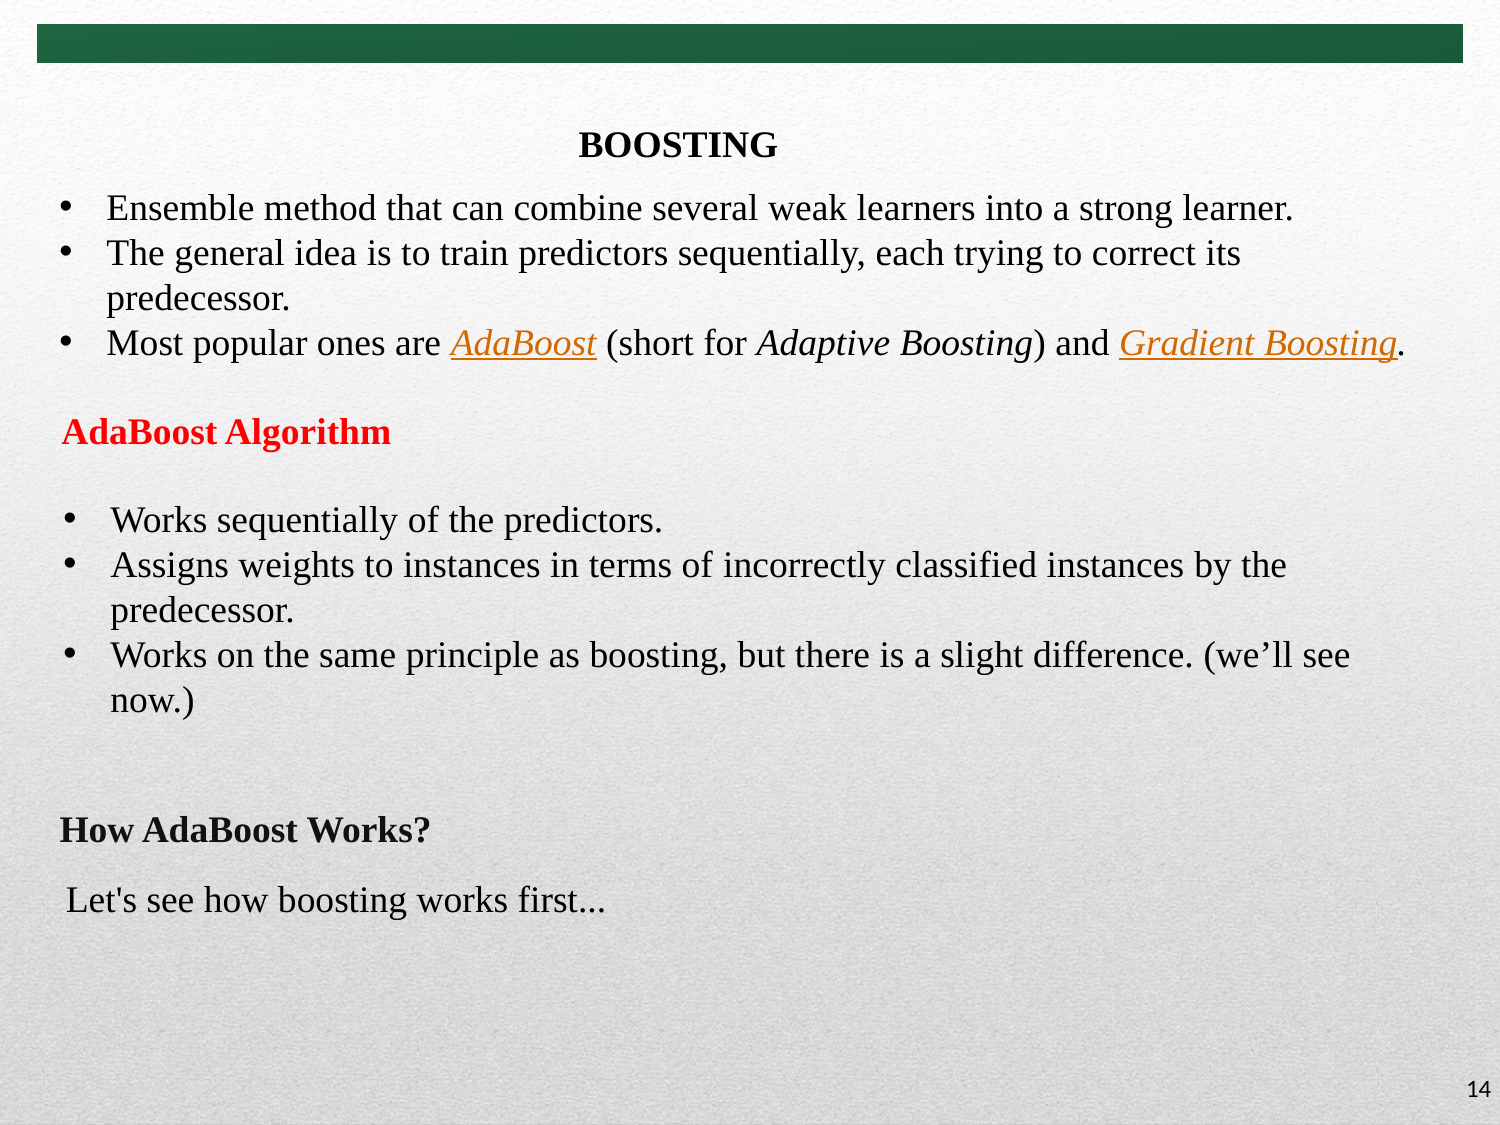

BOOSTING
Ensemble method that can combine several weak learners into a strong learner.
The general idea is to train predictors sequentially, each trying to correct its predecessor.
Most popular ones are AdaBoost (short for Adaptive Boosting) and Gradient Boosting.
AdaBoost Algorithm
Works sequentially of the predictors.
Assigns weights to instances in terms of incorrectly classified instances by the predecessor.
Works on the same principle as boosting, but there is a slight difference. (we’ll see now.)
How AdaBoost Works?
Let's see how boosting works first...
14